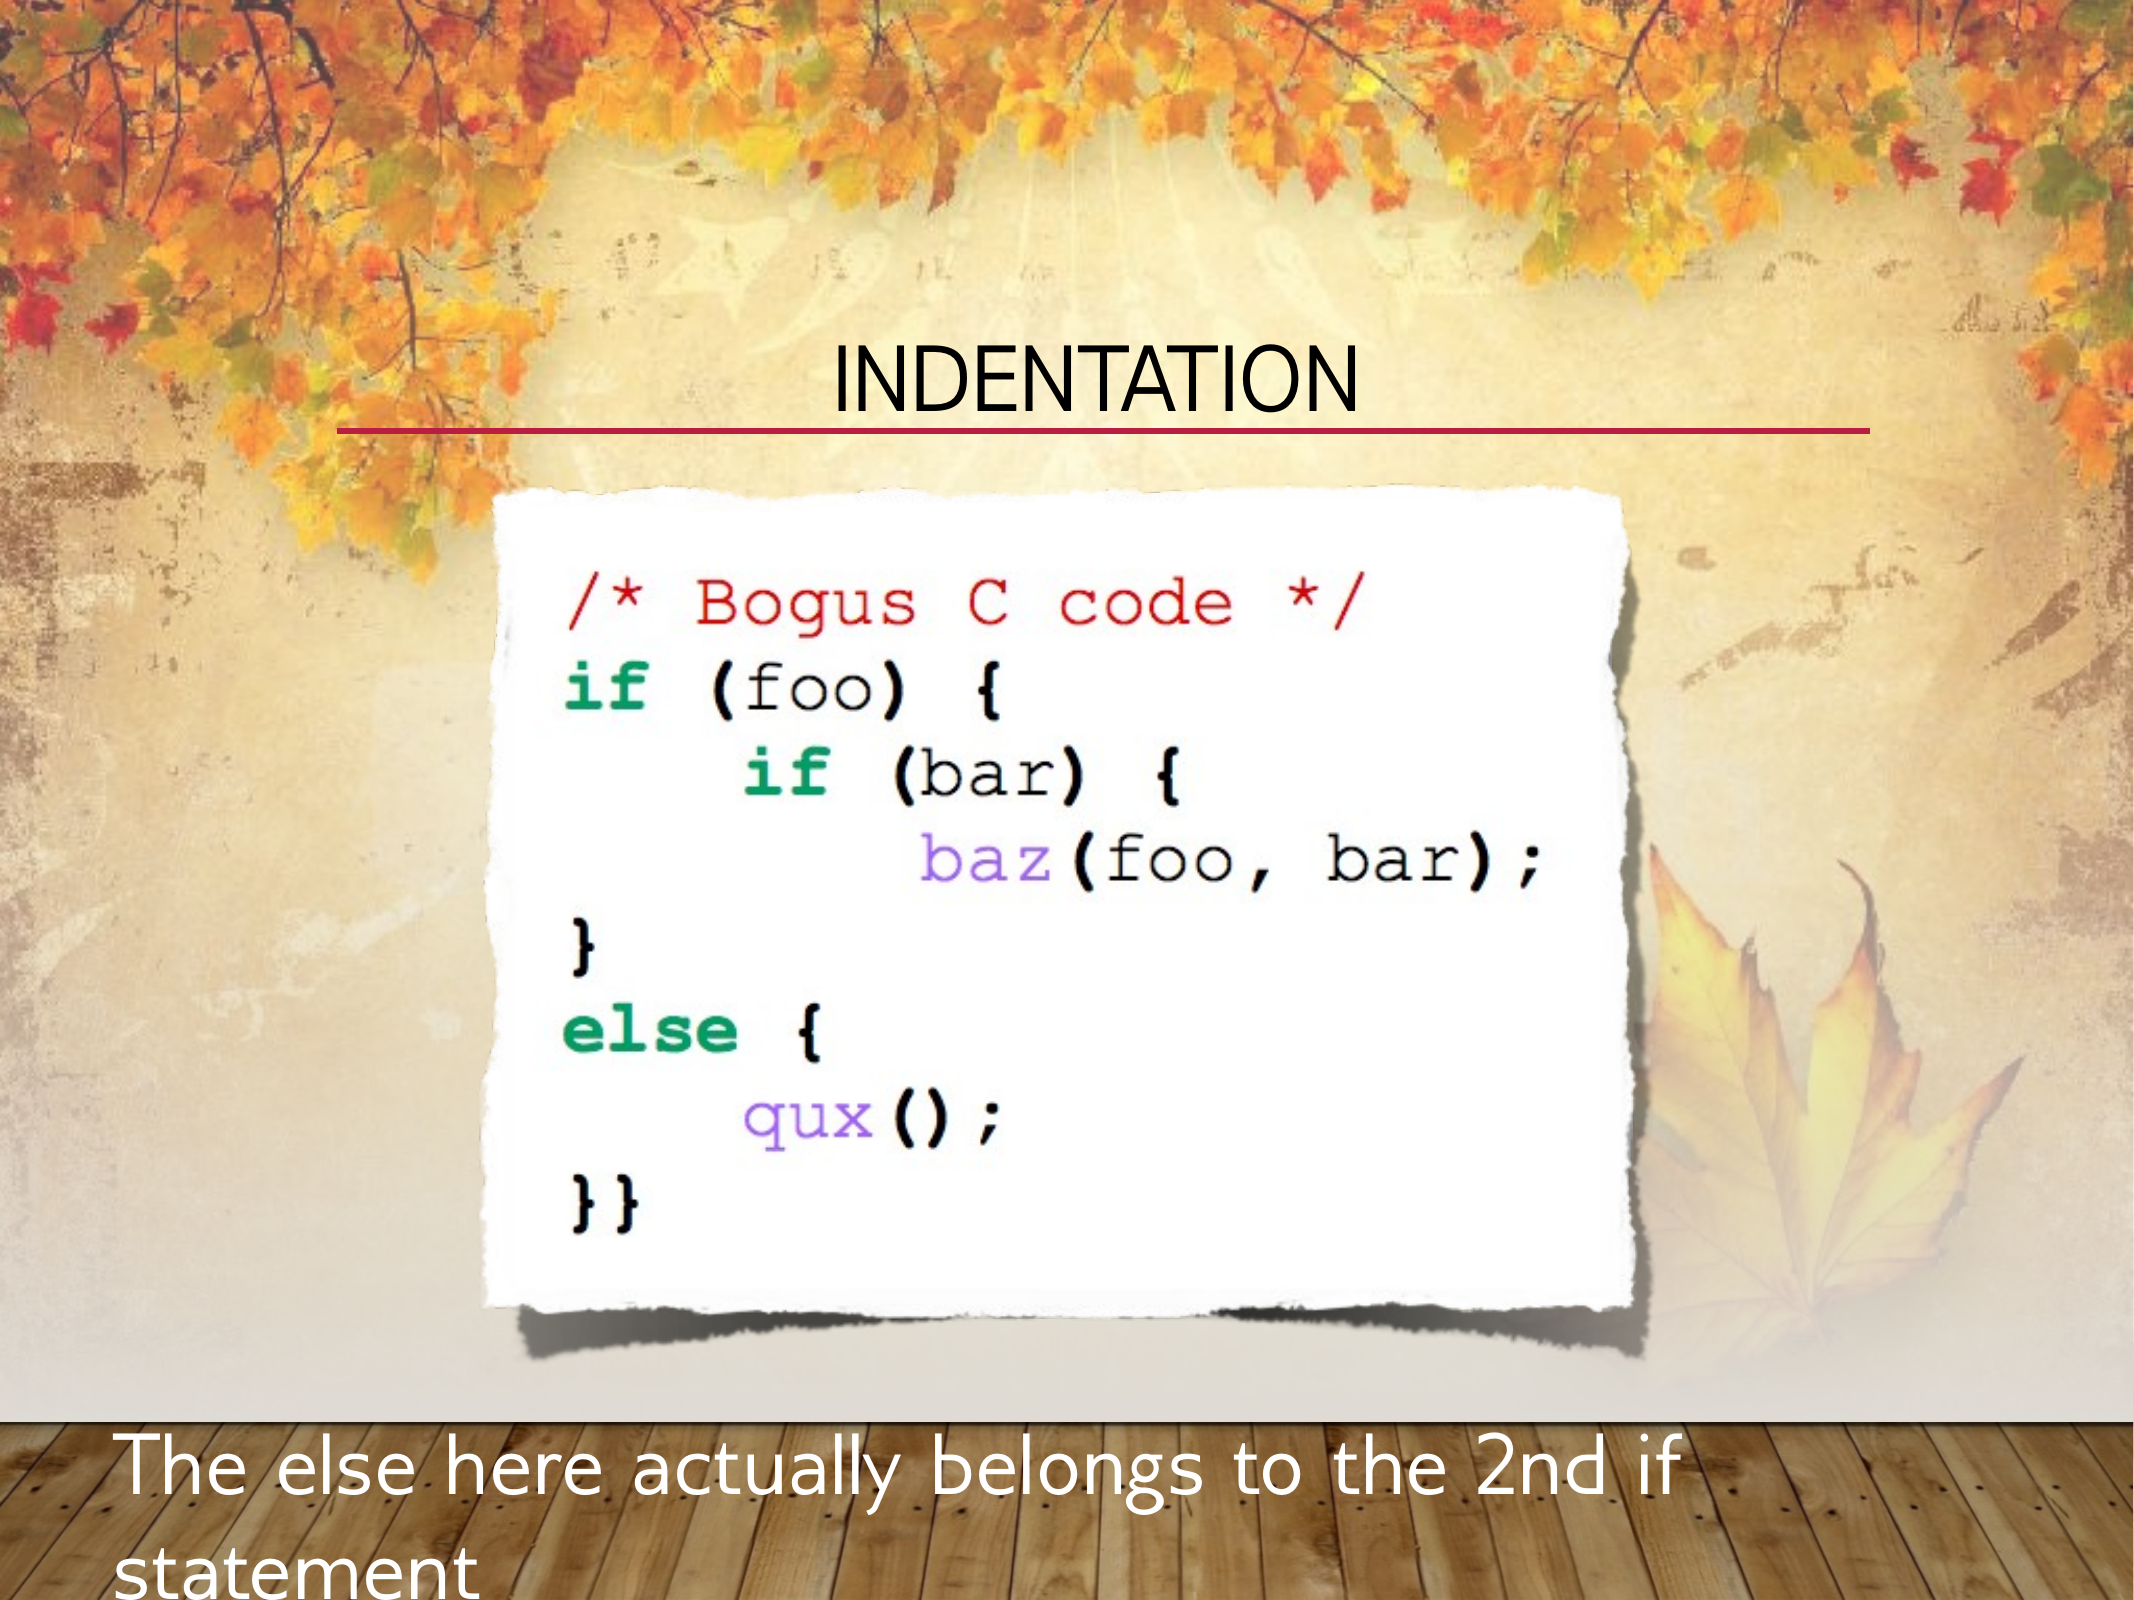

# Indentation

The else here actually belongs to the 2nd if statement